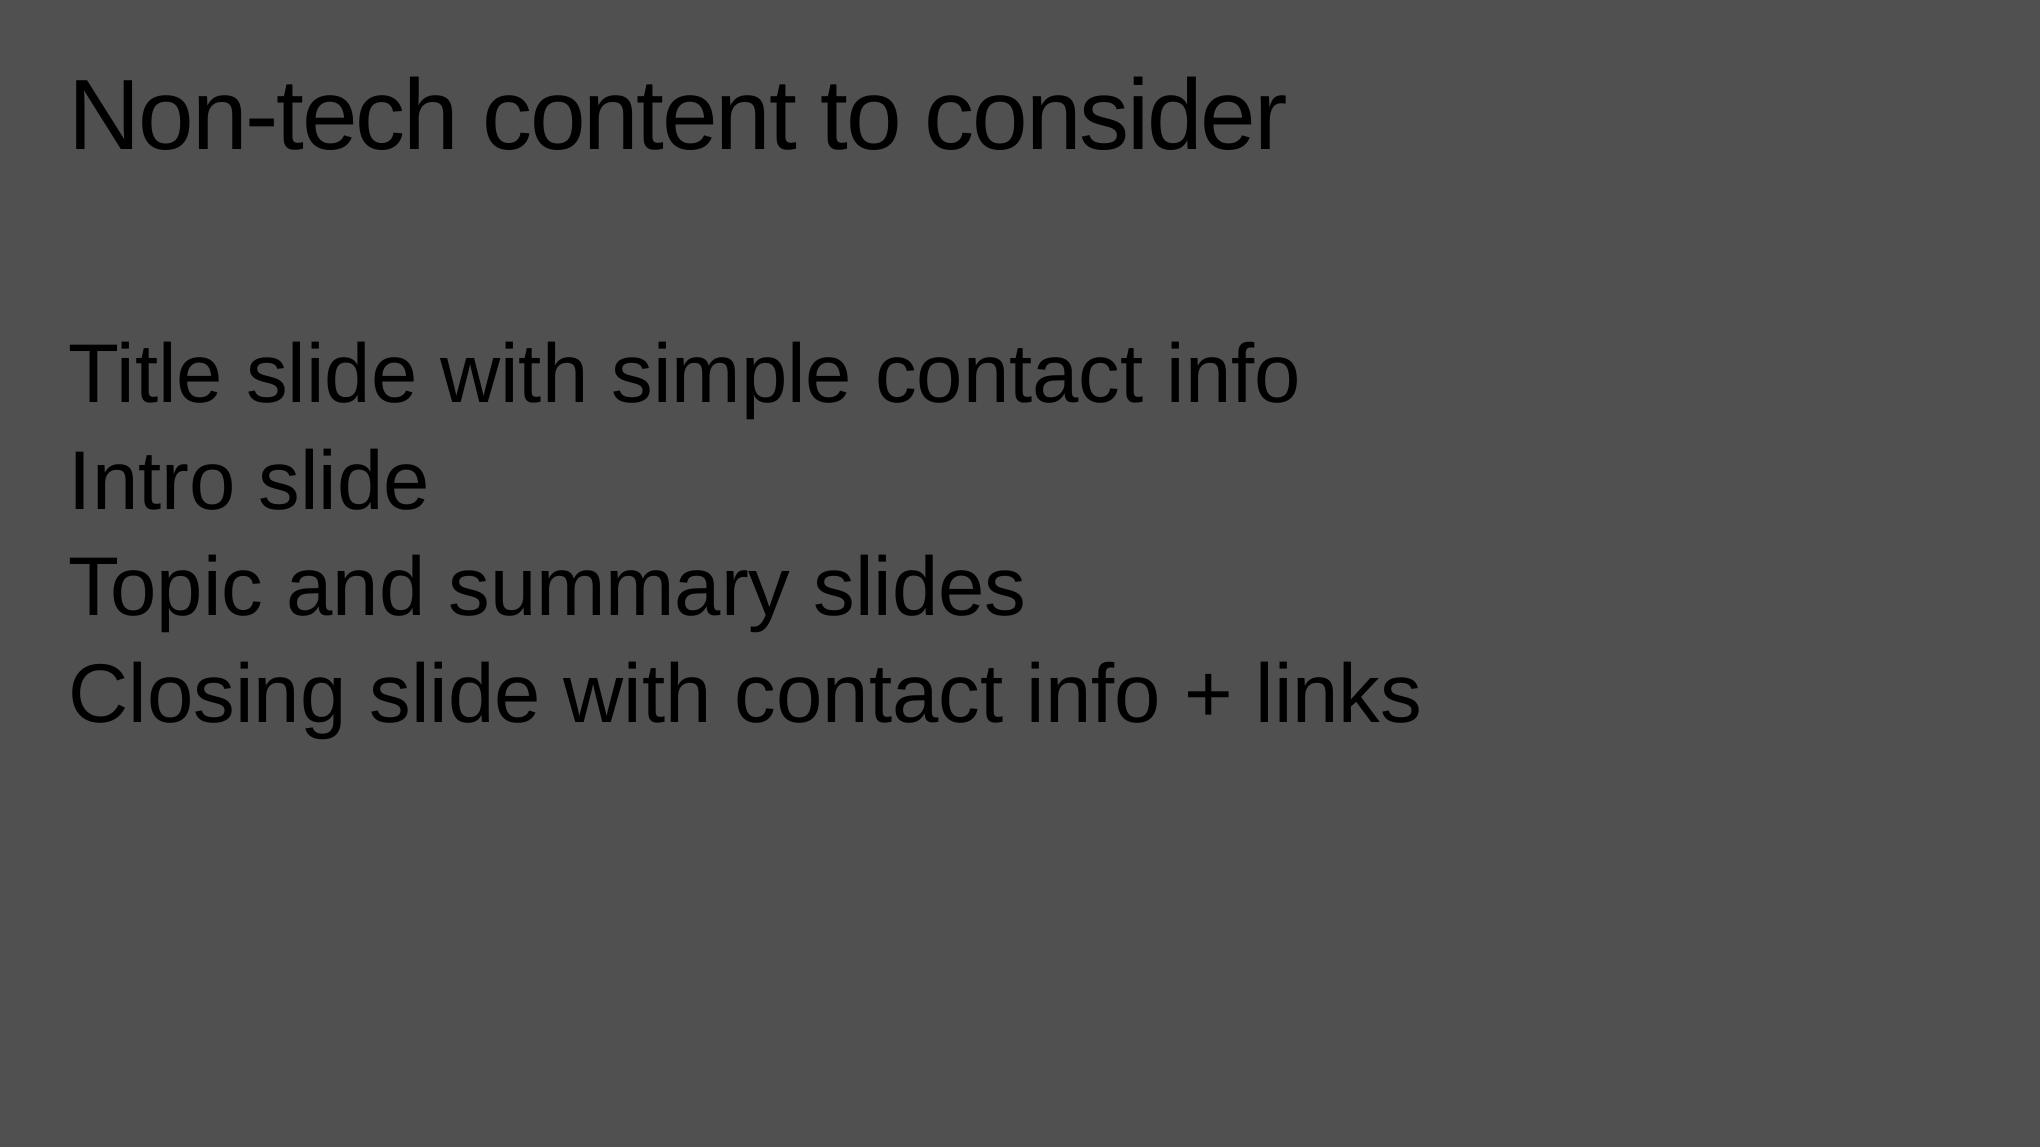

# Non-tech content to consider

Title slide with simple contact info
Intro slide
Topic and summary slides
Closing slide with contact info + links